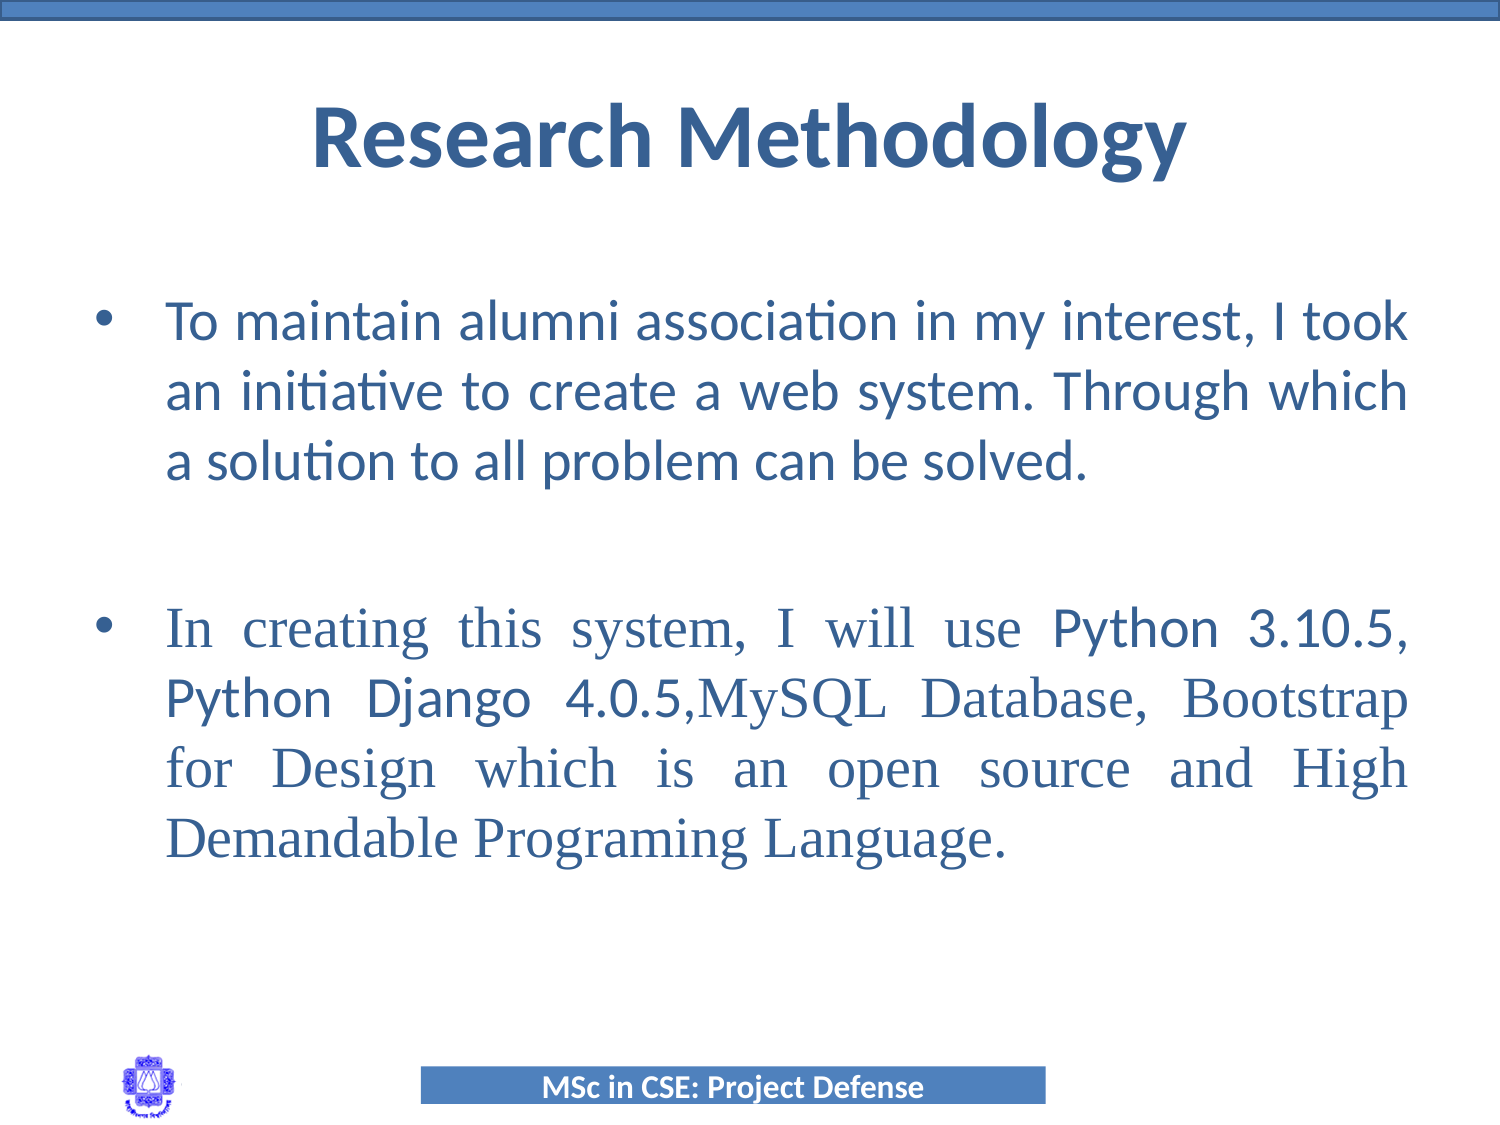

# Research Methodology
To maintain alumni association in my interest, I took an initiative to create a web system. Through which a solution to all problem can be solved.

In creating this system, I will use Python 3.10.5, Python Django 4.0.5,MySQL Database, Bootstrap for Design which is an open source and High Demandable Programing Language.